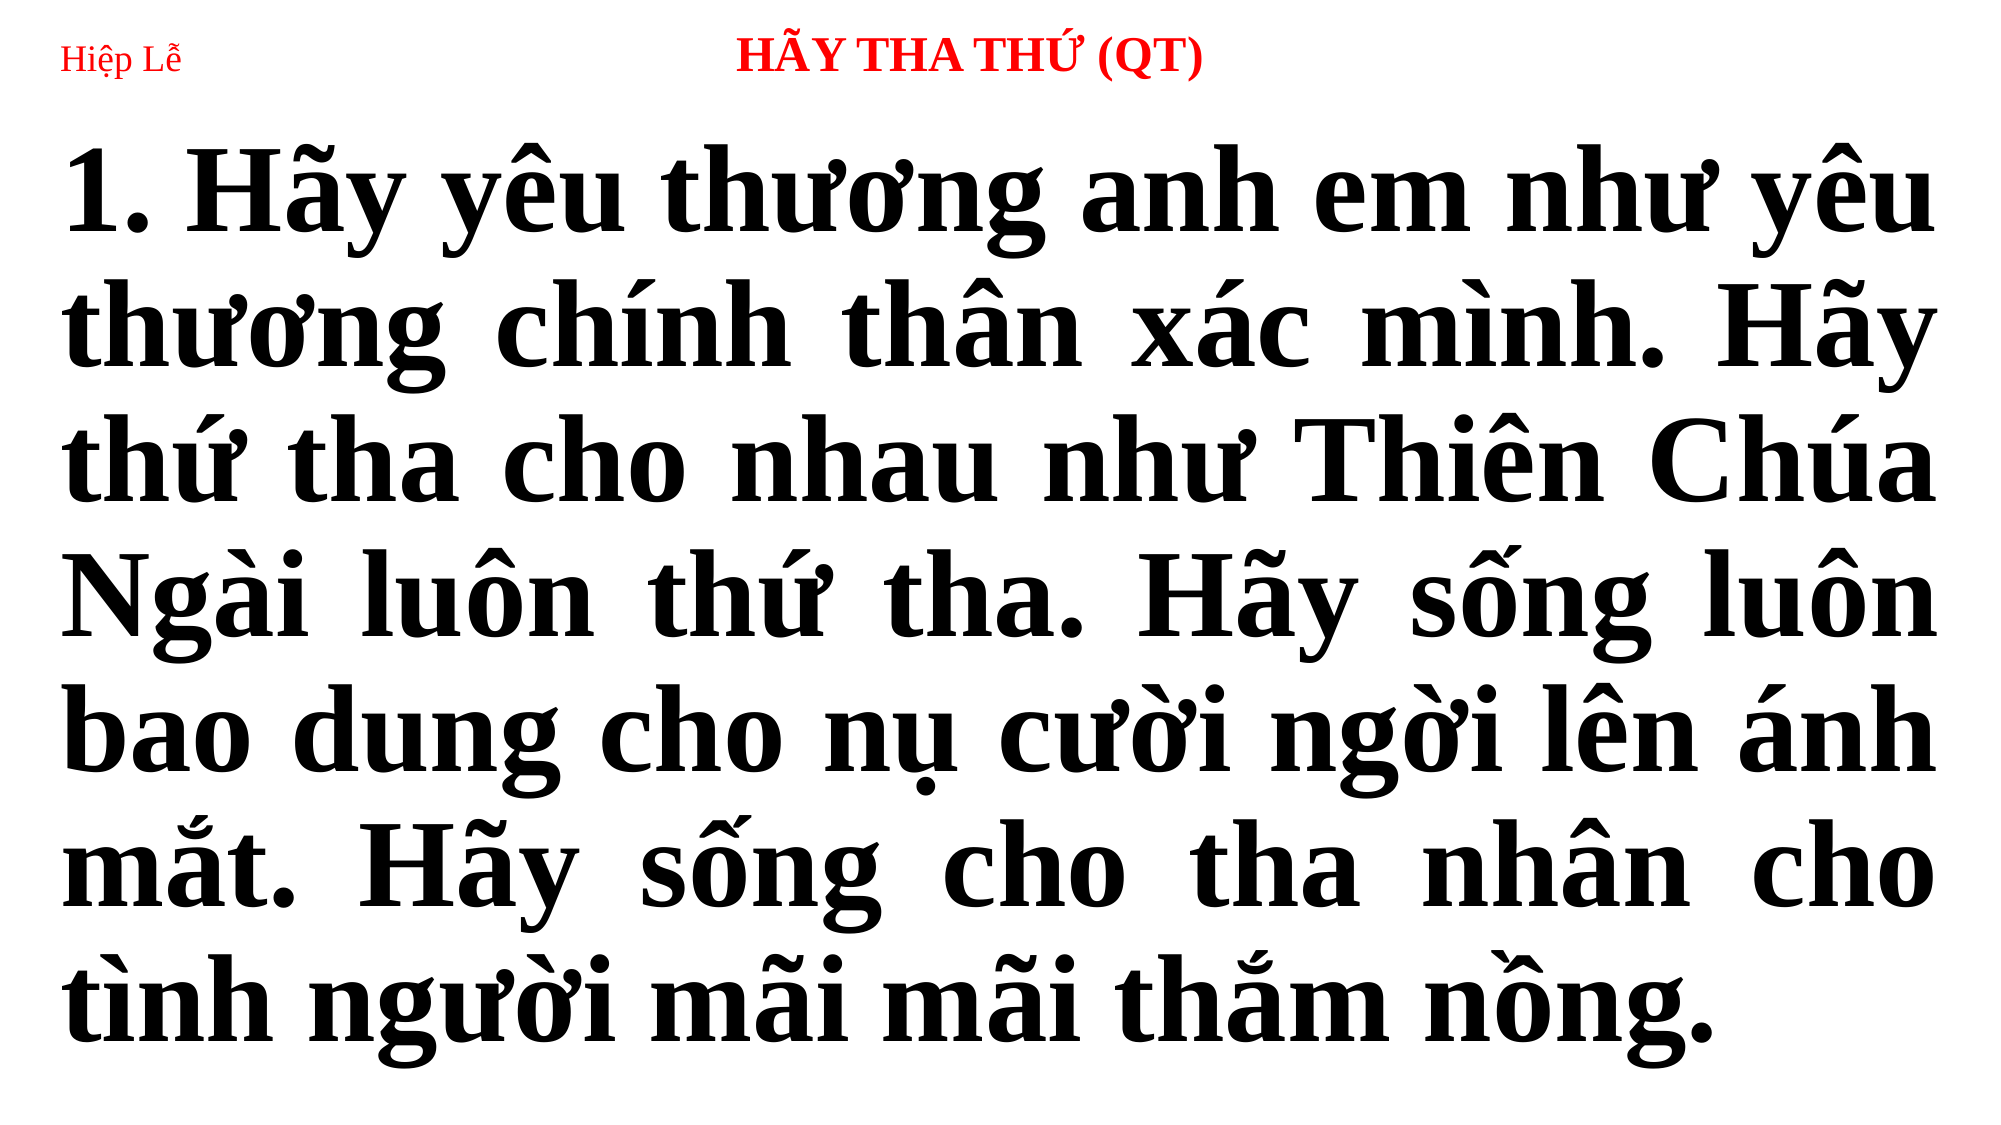

# Hiệp Lễ                                     	        HÃY THA THỨ (QT)
1. Hãy yêu thương anh em như yêu thương chính thân xác mình. Hãy thứ tha cho nhau như Thiên Chúa Ngài luôn thứ tha. Hãy sống luôn bao dung cho nụ cười ngời lên ánh mắt. Hãy sống cho tha nhân cho tình người mãi mãi thắm nồng.